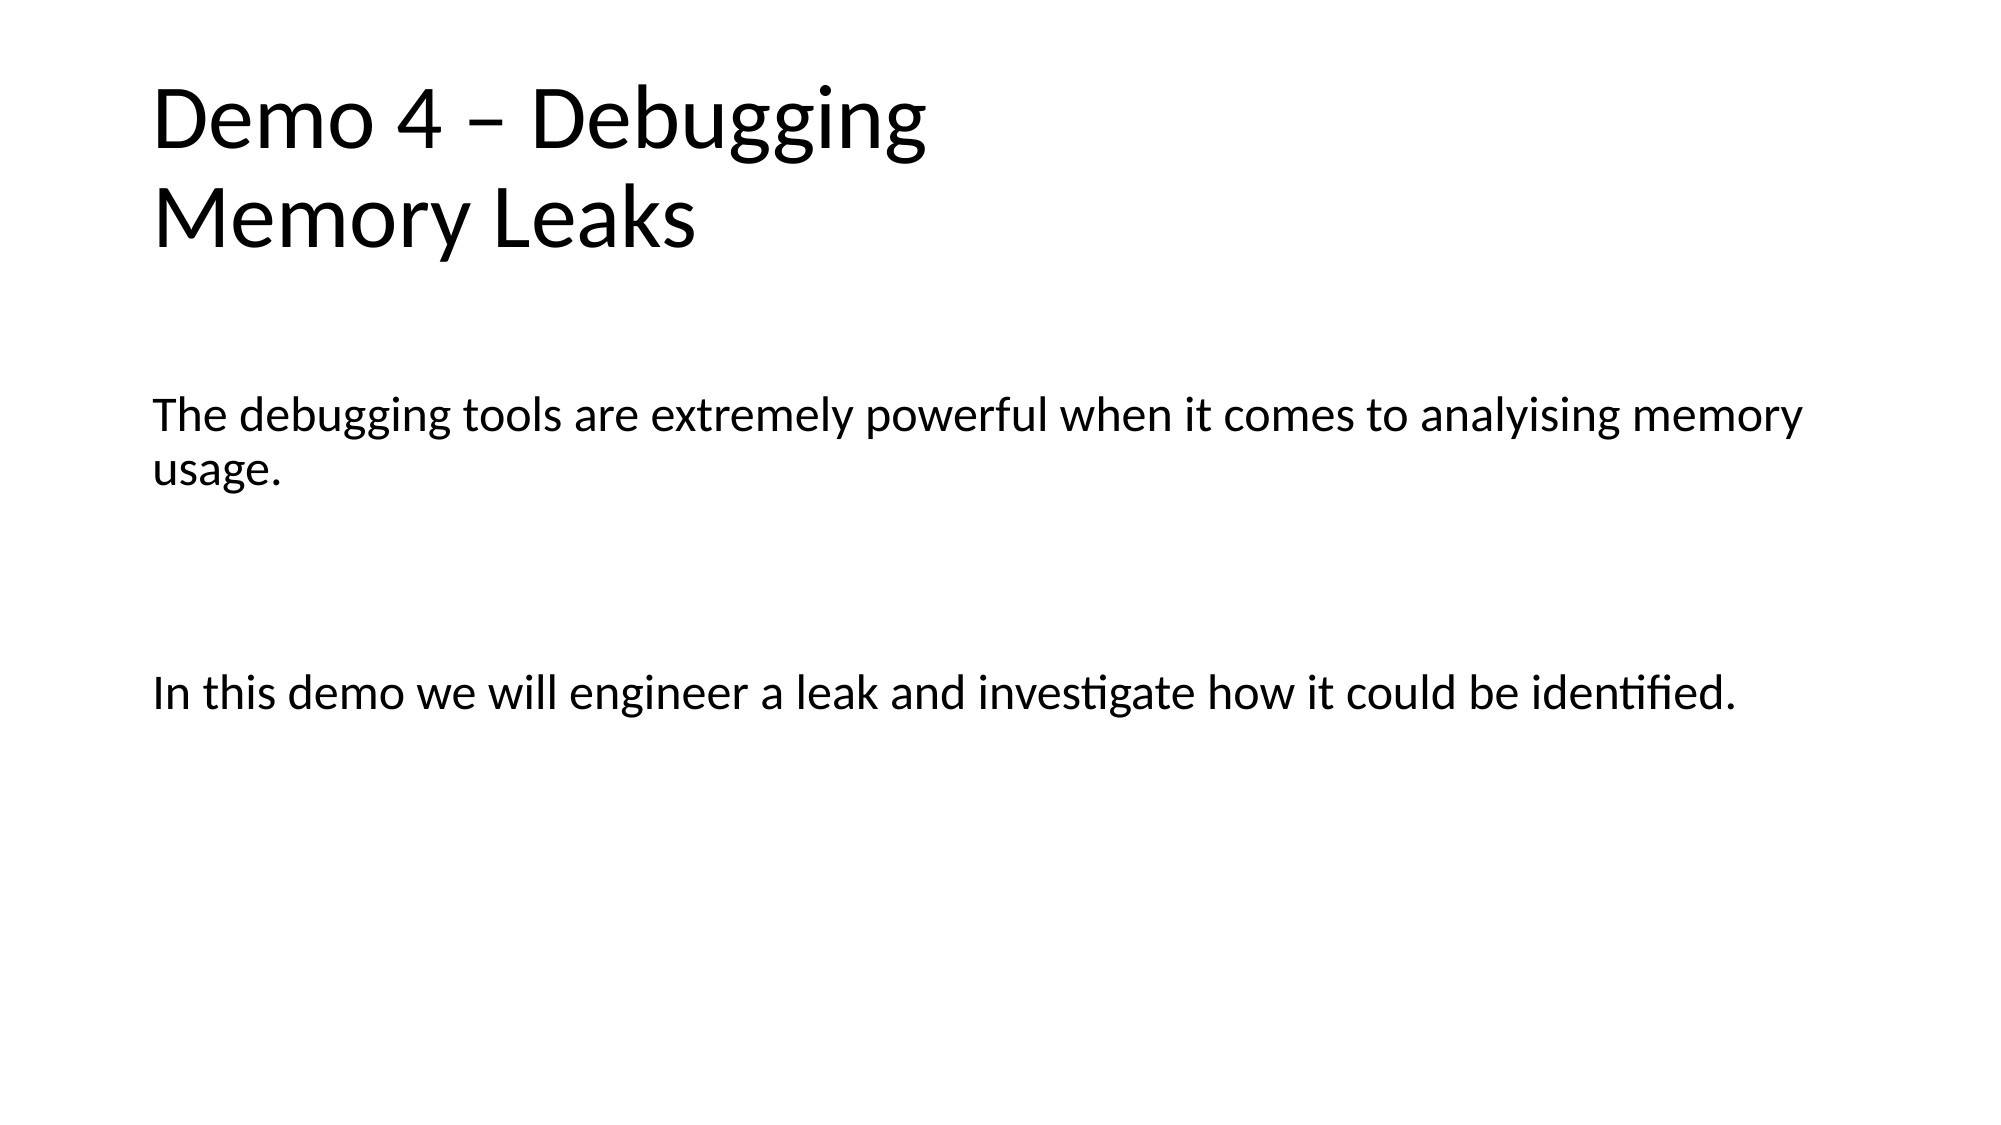

# Demo 4 – Debugging Memory Leaks

The debugging tools are extremely powerful when it comes to analyising memory usage.

In this demo we will engineer a leak and investigate how it could be identified.